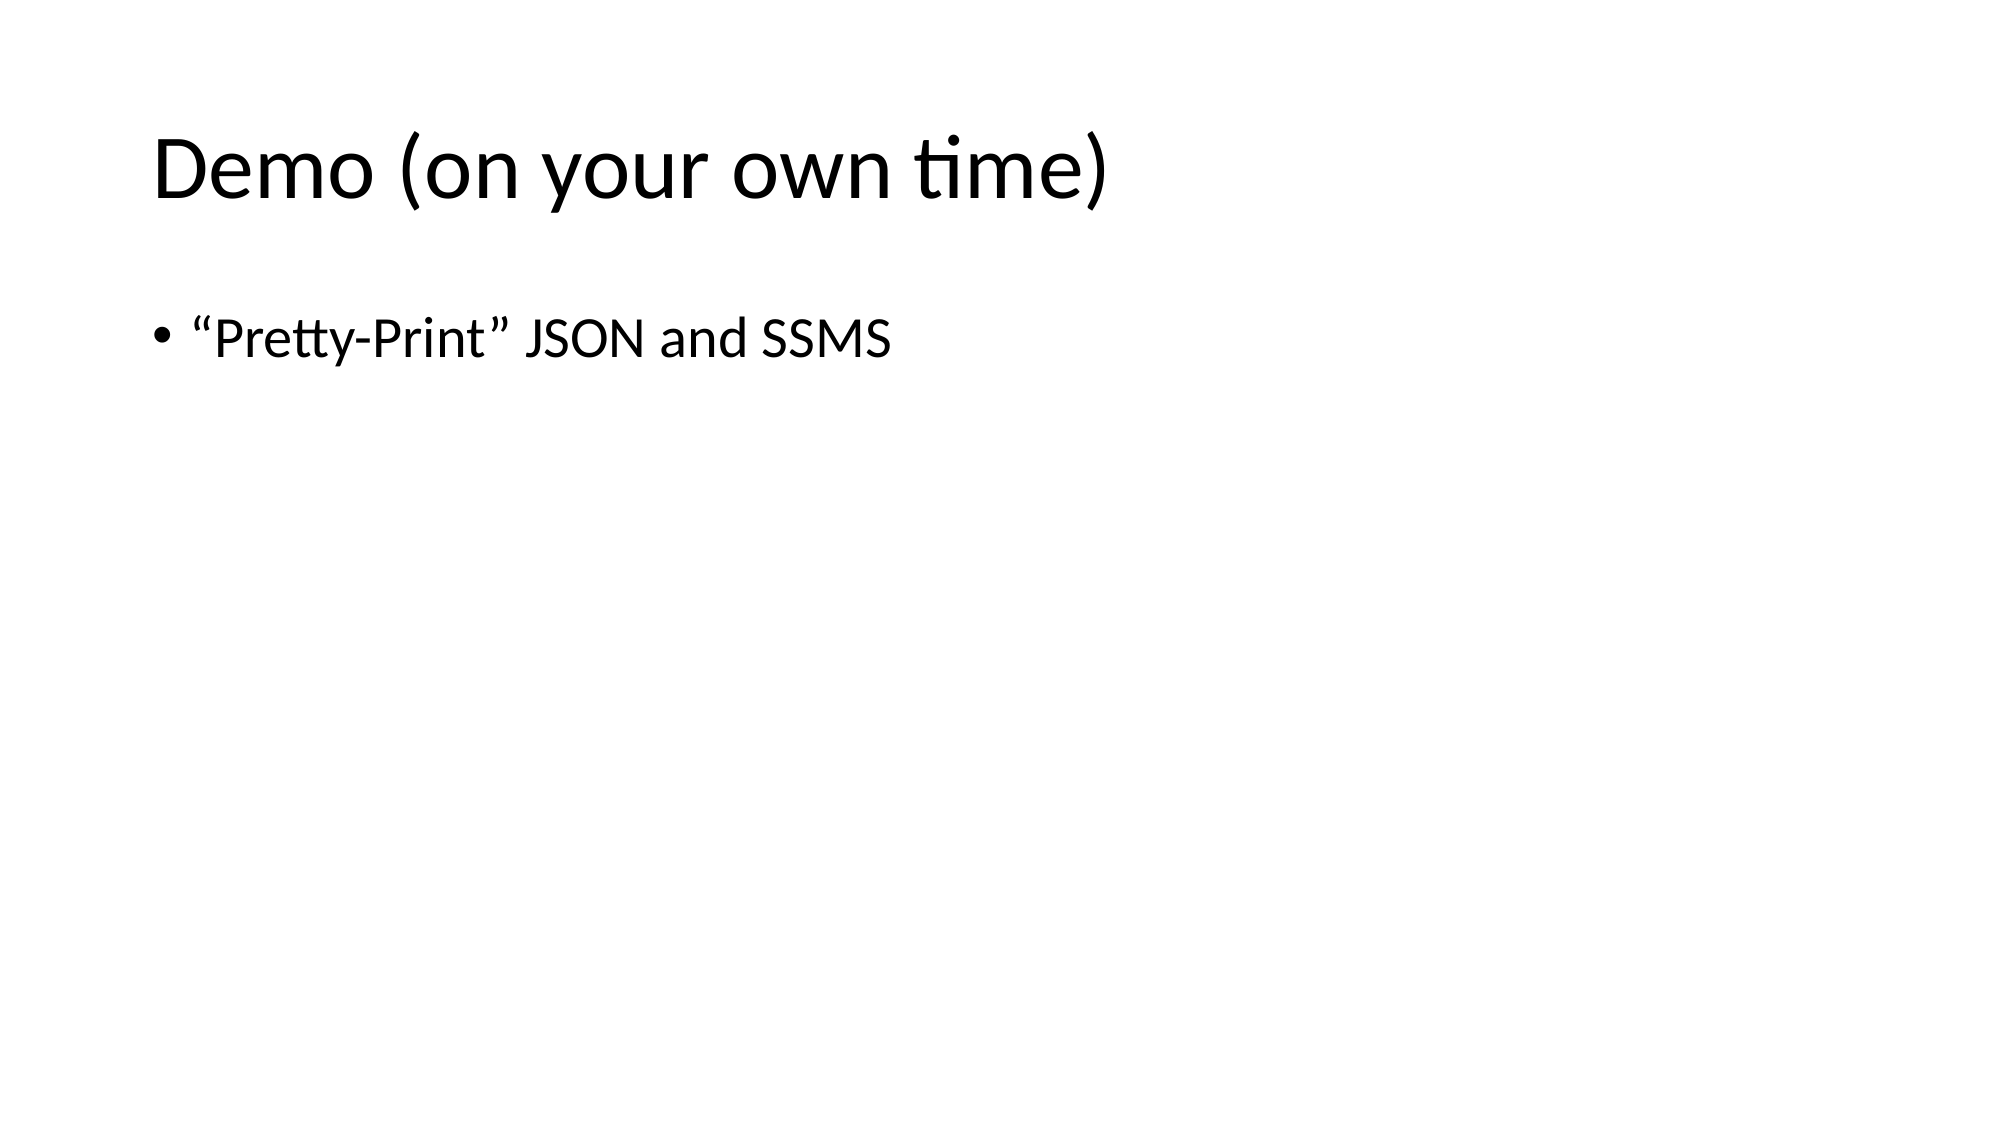

# Demo (on your own time)
“Pretty-Print” JSON and SSMS